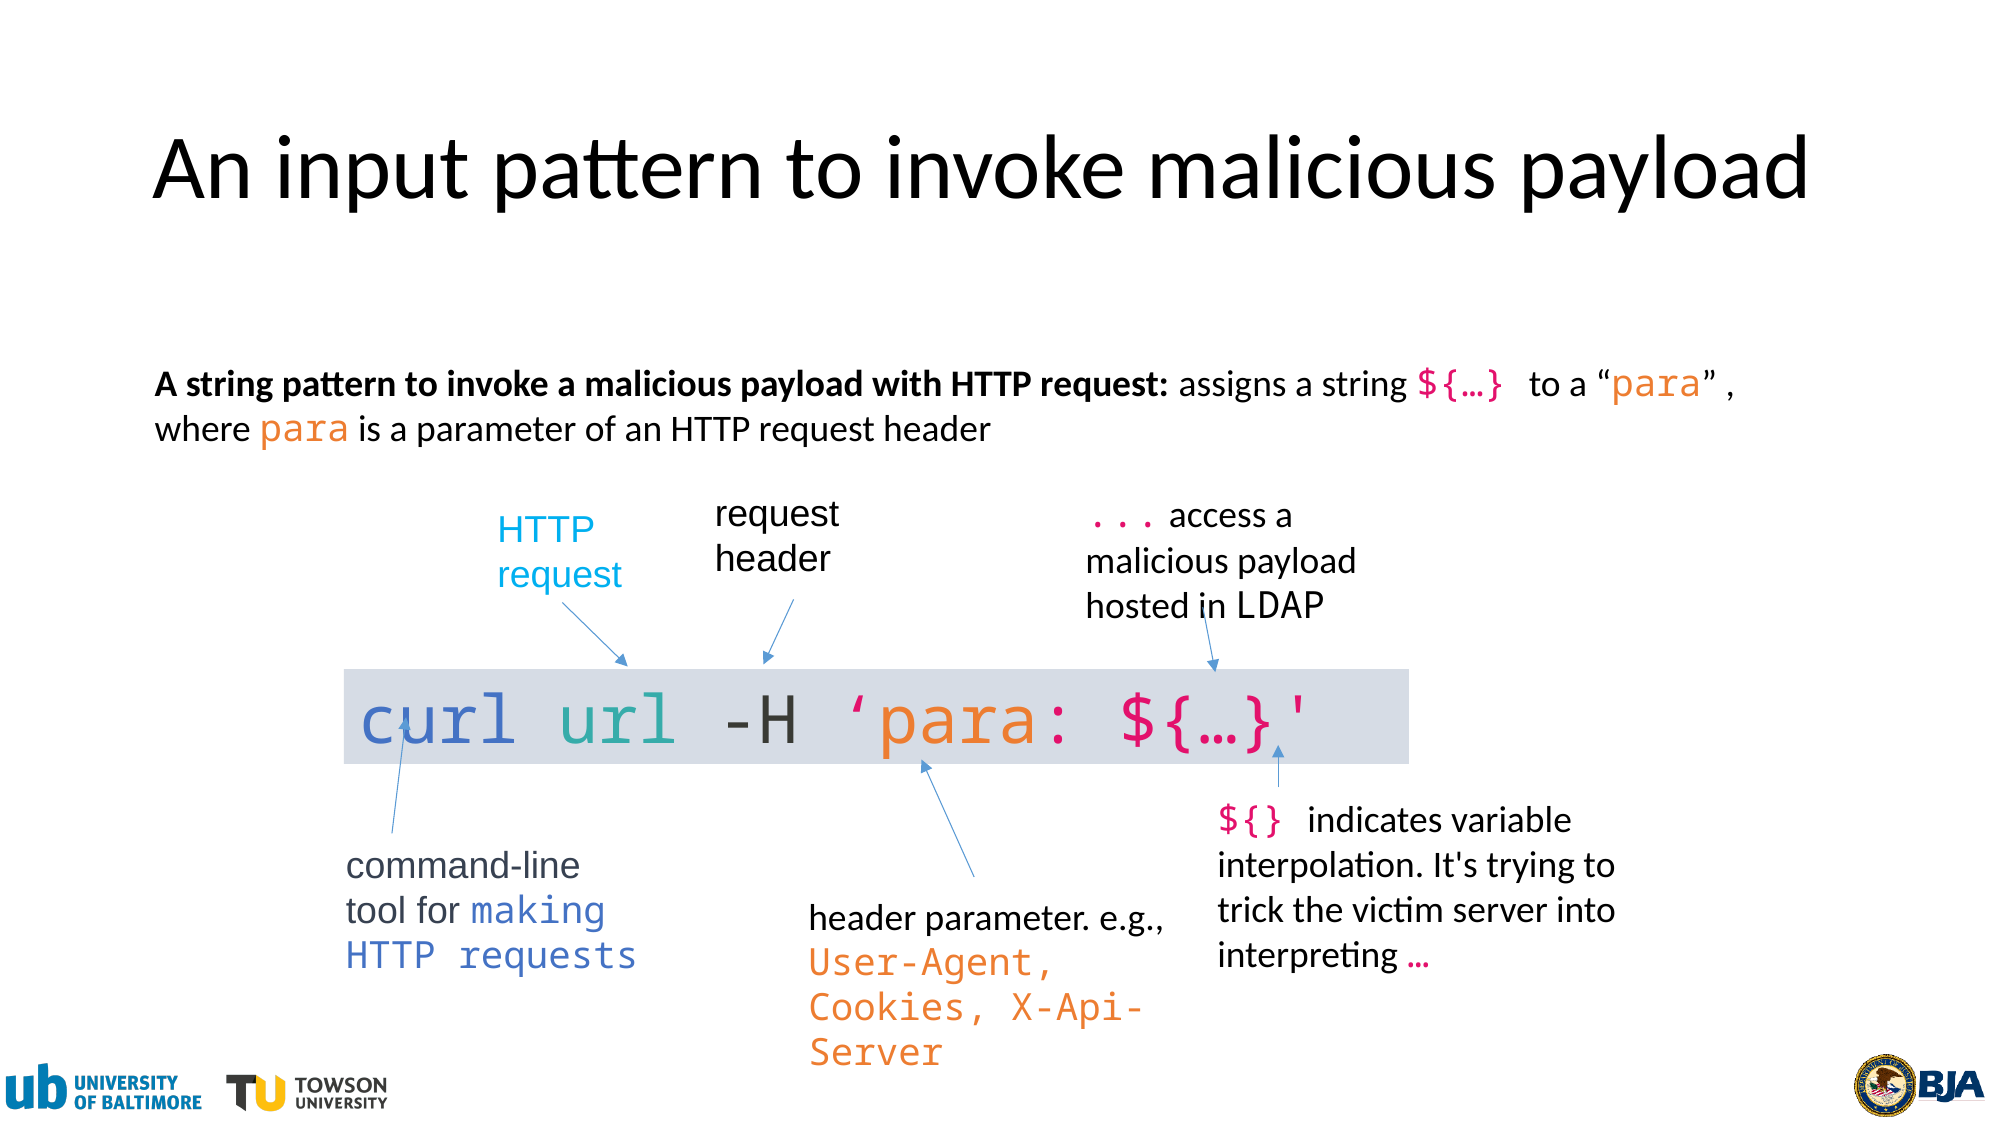

# An input pattern to invoke malicious payload
A string pattern to invoke a malicious payload with HTTP request: assigns a string ${…} to a “para” , where para is a parameter of an HTTP request header
... access a malicious payload hosted in LDAP
request header
HTTP request
curl url -H ‘para: ${…}'
${} indicates variable interpolation. It's trying to trick the victim server into interpreting …
command-line tool for making HTTP requests
header parameter. e.g., User-Agent, Cookies, X-Api-Server